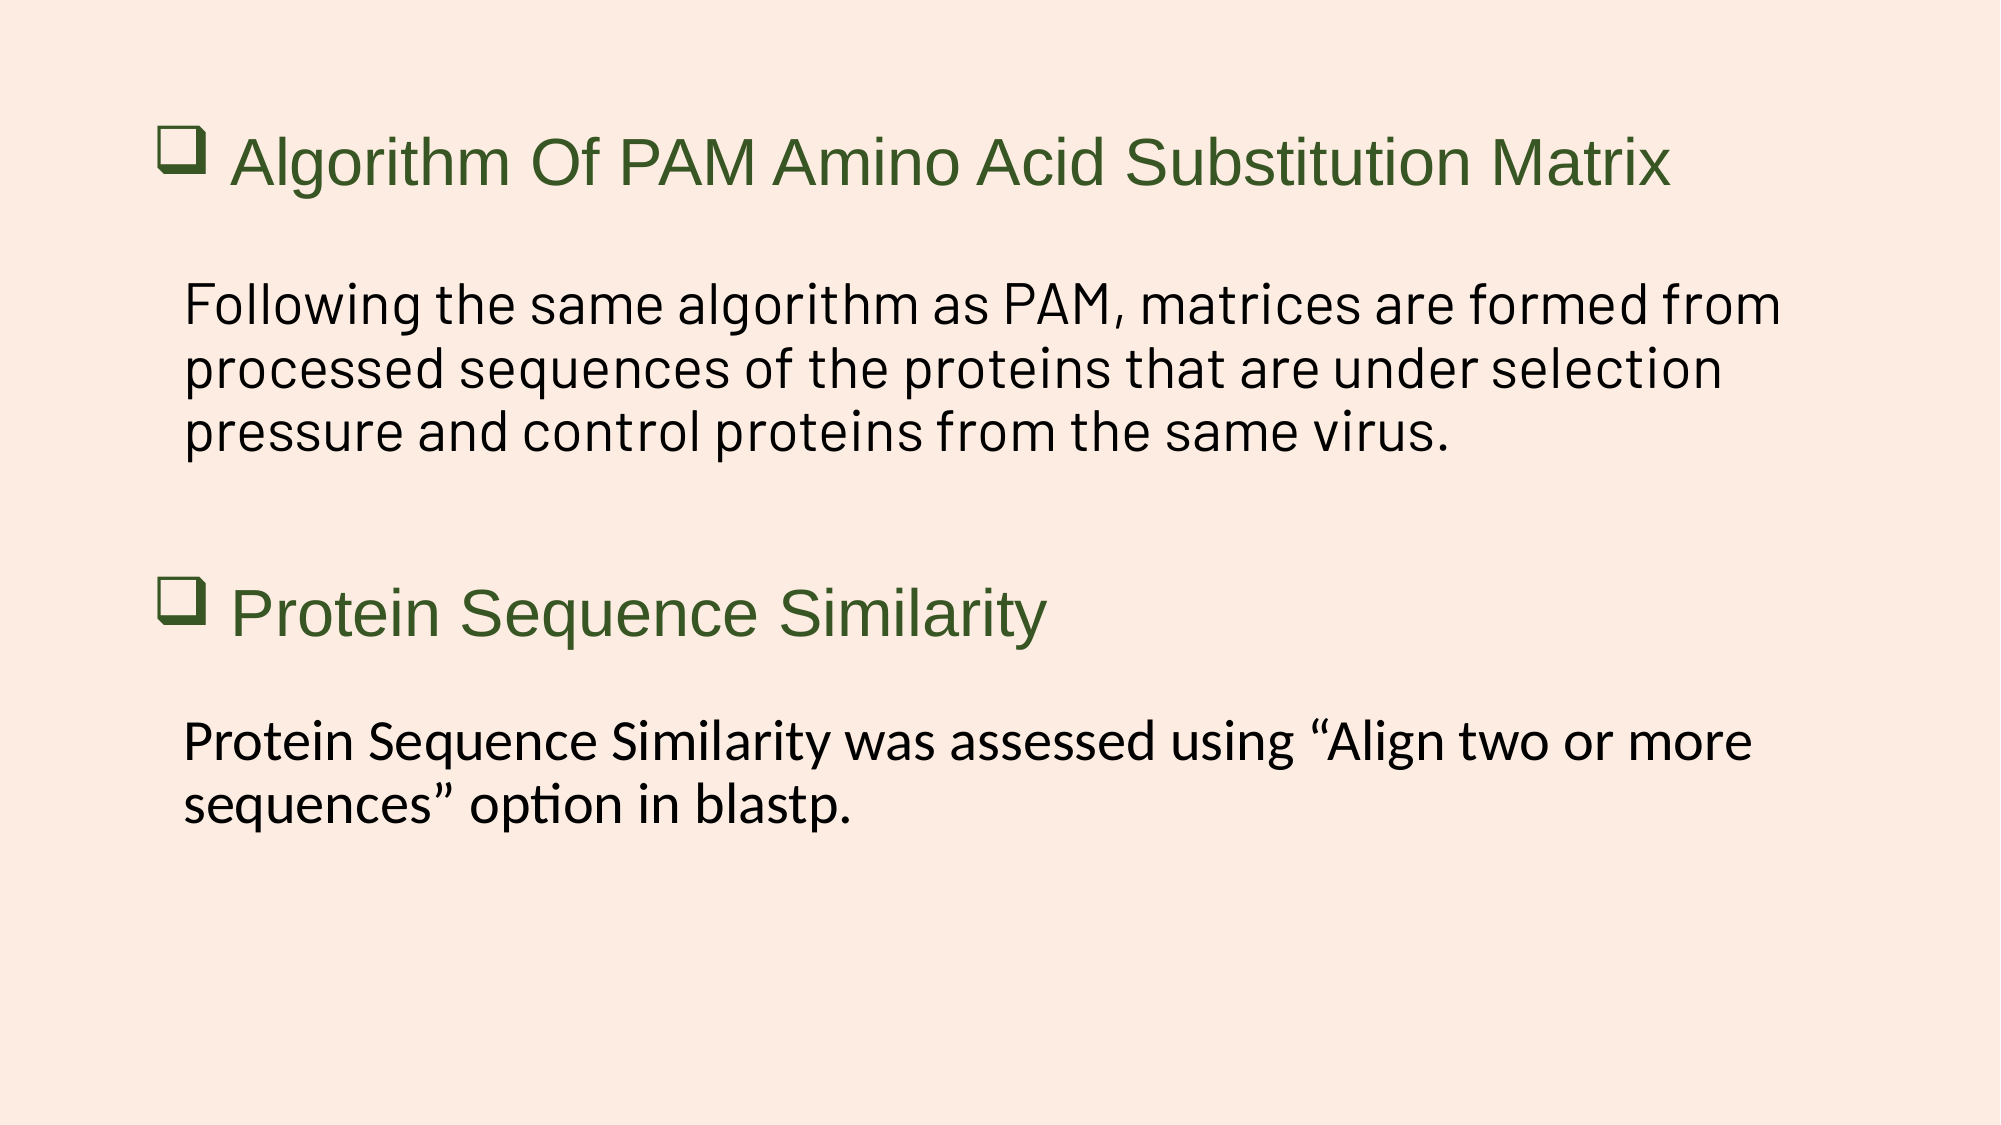

Algorithm Of PAM Amino Acid Substitution Matrix
Following the same algorithm as PAM, matrices are formed from processed sequences of the proteins that are under selection pressure and control proteins from the same virus.
 Protein Sequence Similarity
Protein Sequence Similarity was assessed using “Align two or more sequences” option in blastp.